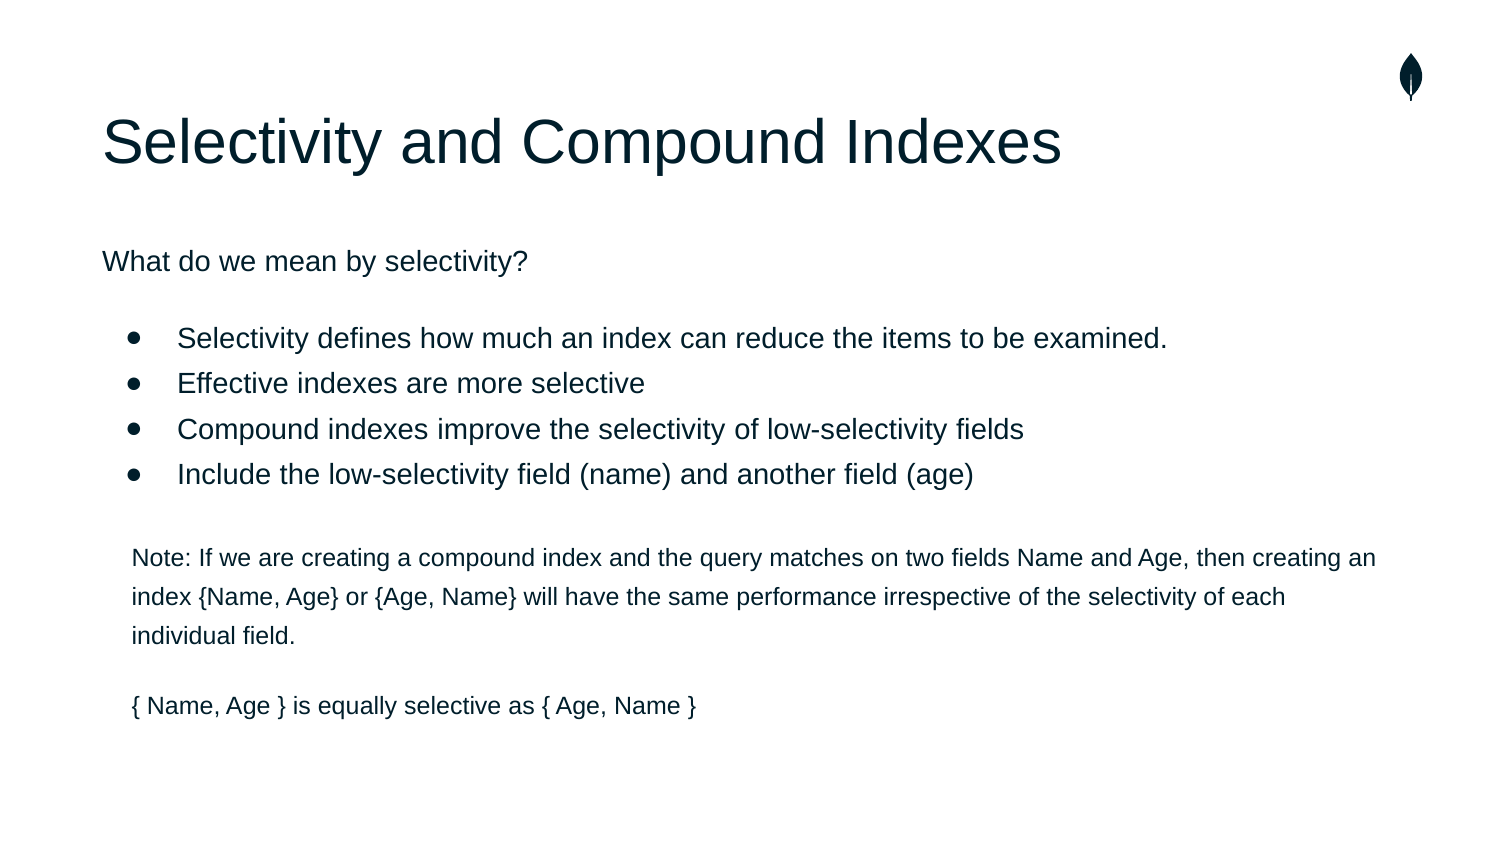

# Selectivity and Compound Indexes
What do we mean by selectivity?
Selectivity defines how much an index can reduce the items to be examined.
Effective indexes are more selective
Compound indexes improve the selectivity of low-selectivity fields
Include the low-selectivity field (name) and another field (age)

Note: If we are creating a compound index and the query matches on two fields Name and Age, then creating an index {Name, Age} or {Age, Name} will have the same performance irrespective of the selectivity of each individual field.
{ Name, Age } is equally selective as { Age, Name }